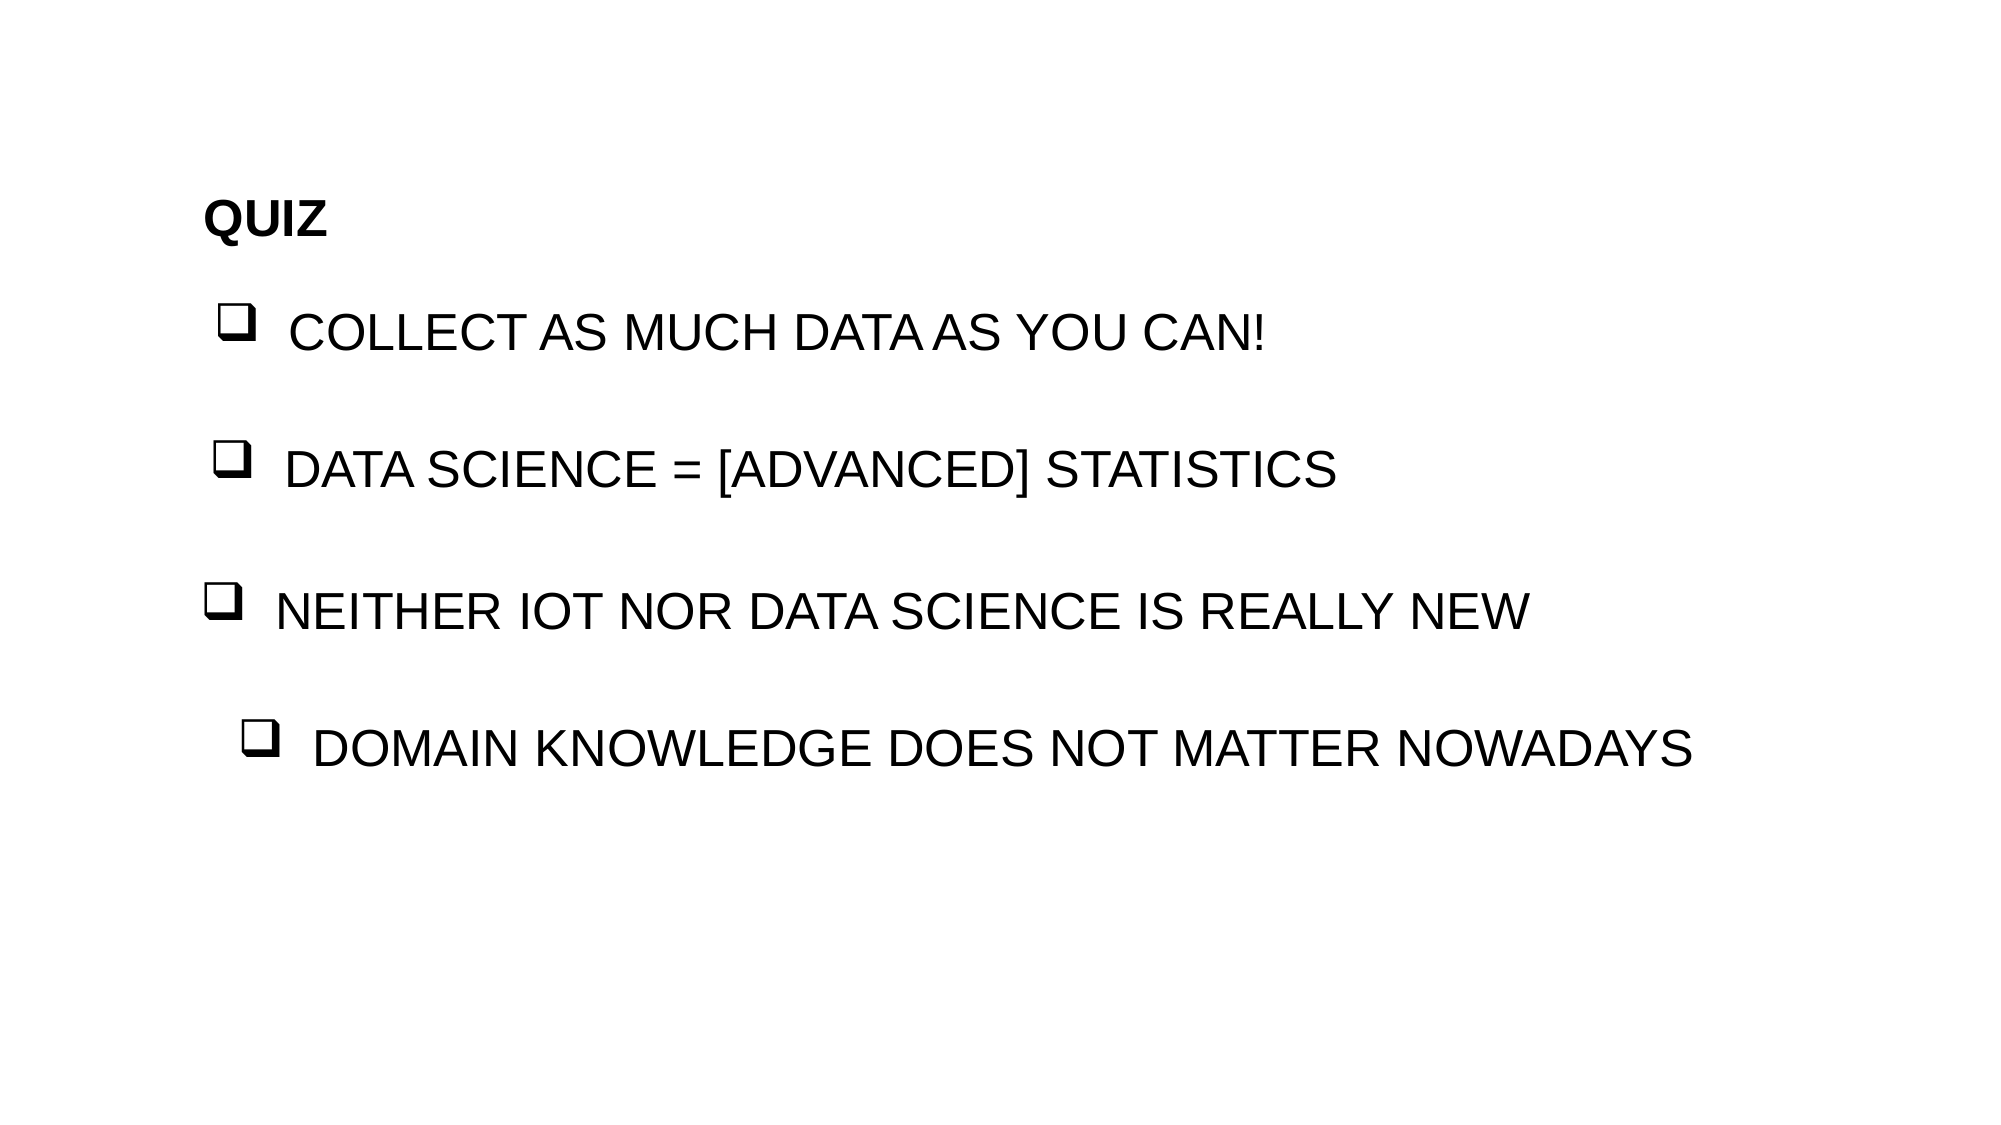

QUIZ

COLLECT AS MUCH DATA AS YOU CAN!
DATA SCIENCE = [ADVANCED] STATISTICS
NEITHER IOT NOR DATA SCIENCE IS REALLY NEW
DOMAIN KNOWLEDGE DOES NOT MATTER NOWADAYS